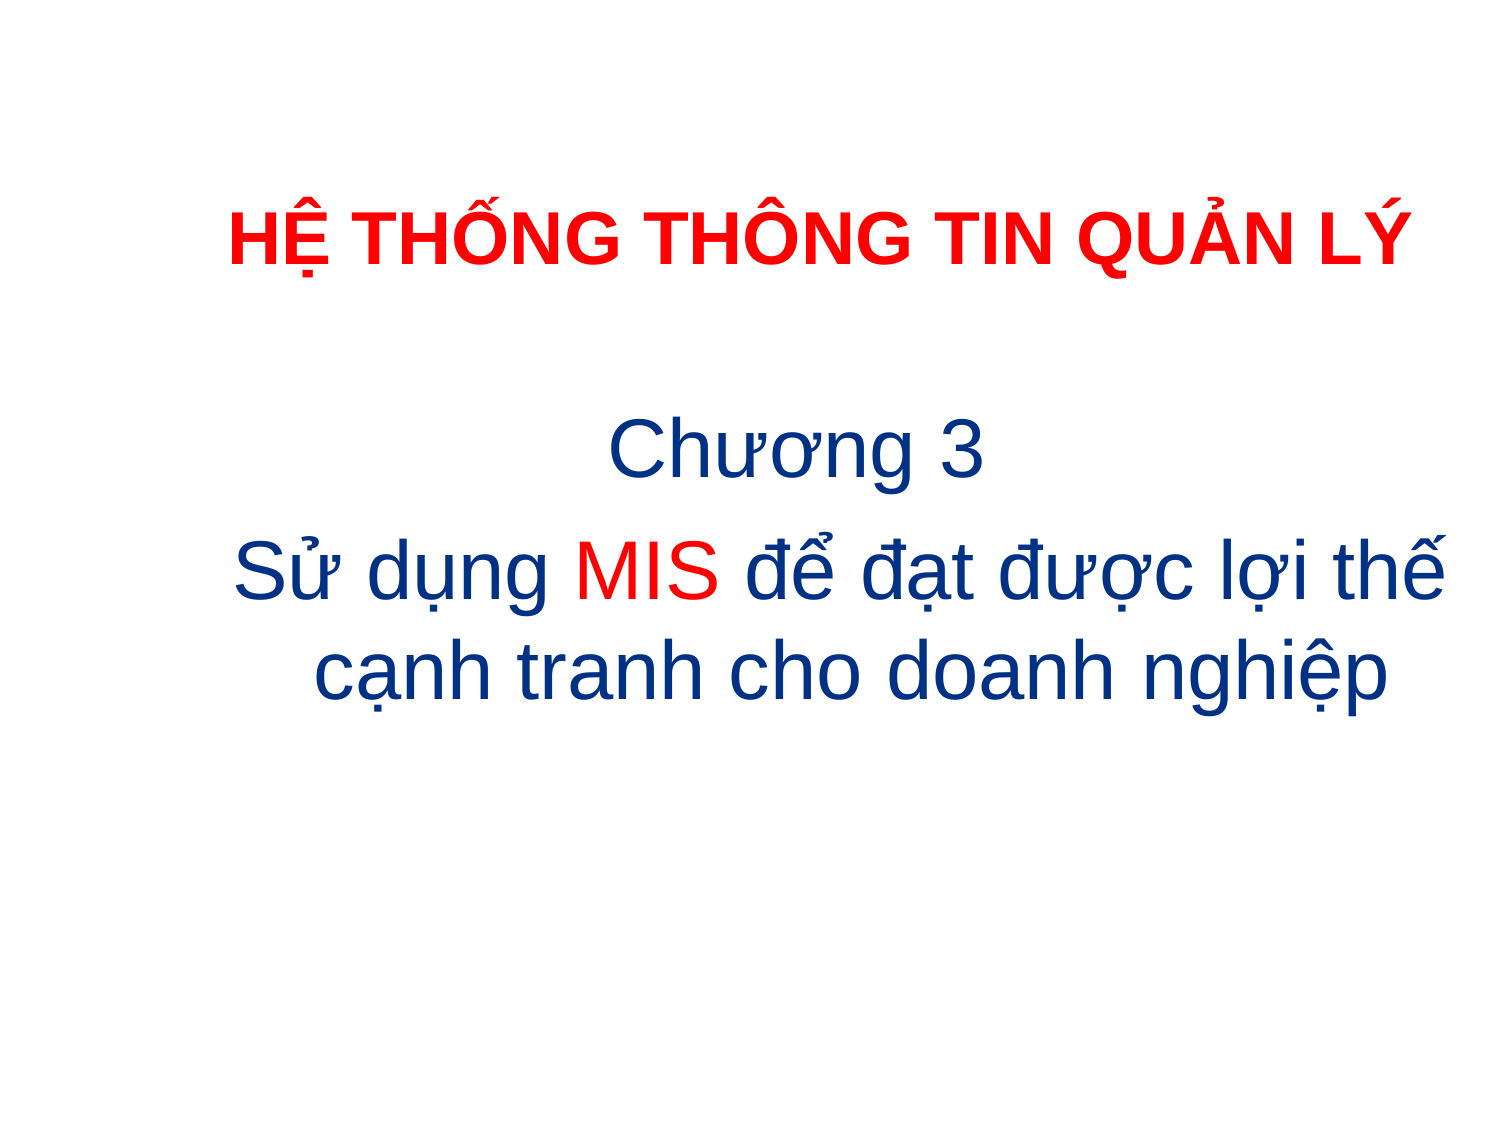

HỆ THỐNG THÔNG TIN QUẢN LÝ

Chương 3
Sử dụng MIS để đạt được lợi thế  cạnh tranh cho doanh nghiệp